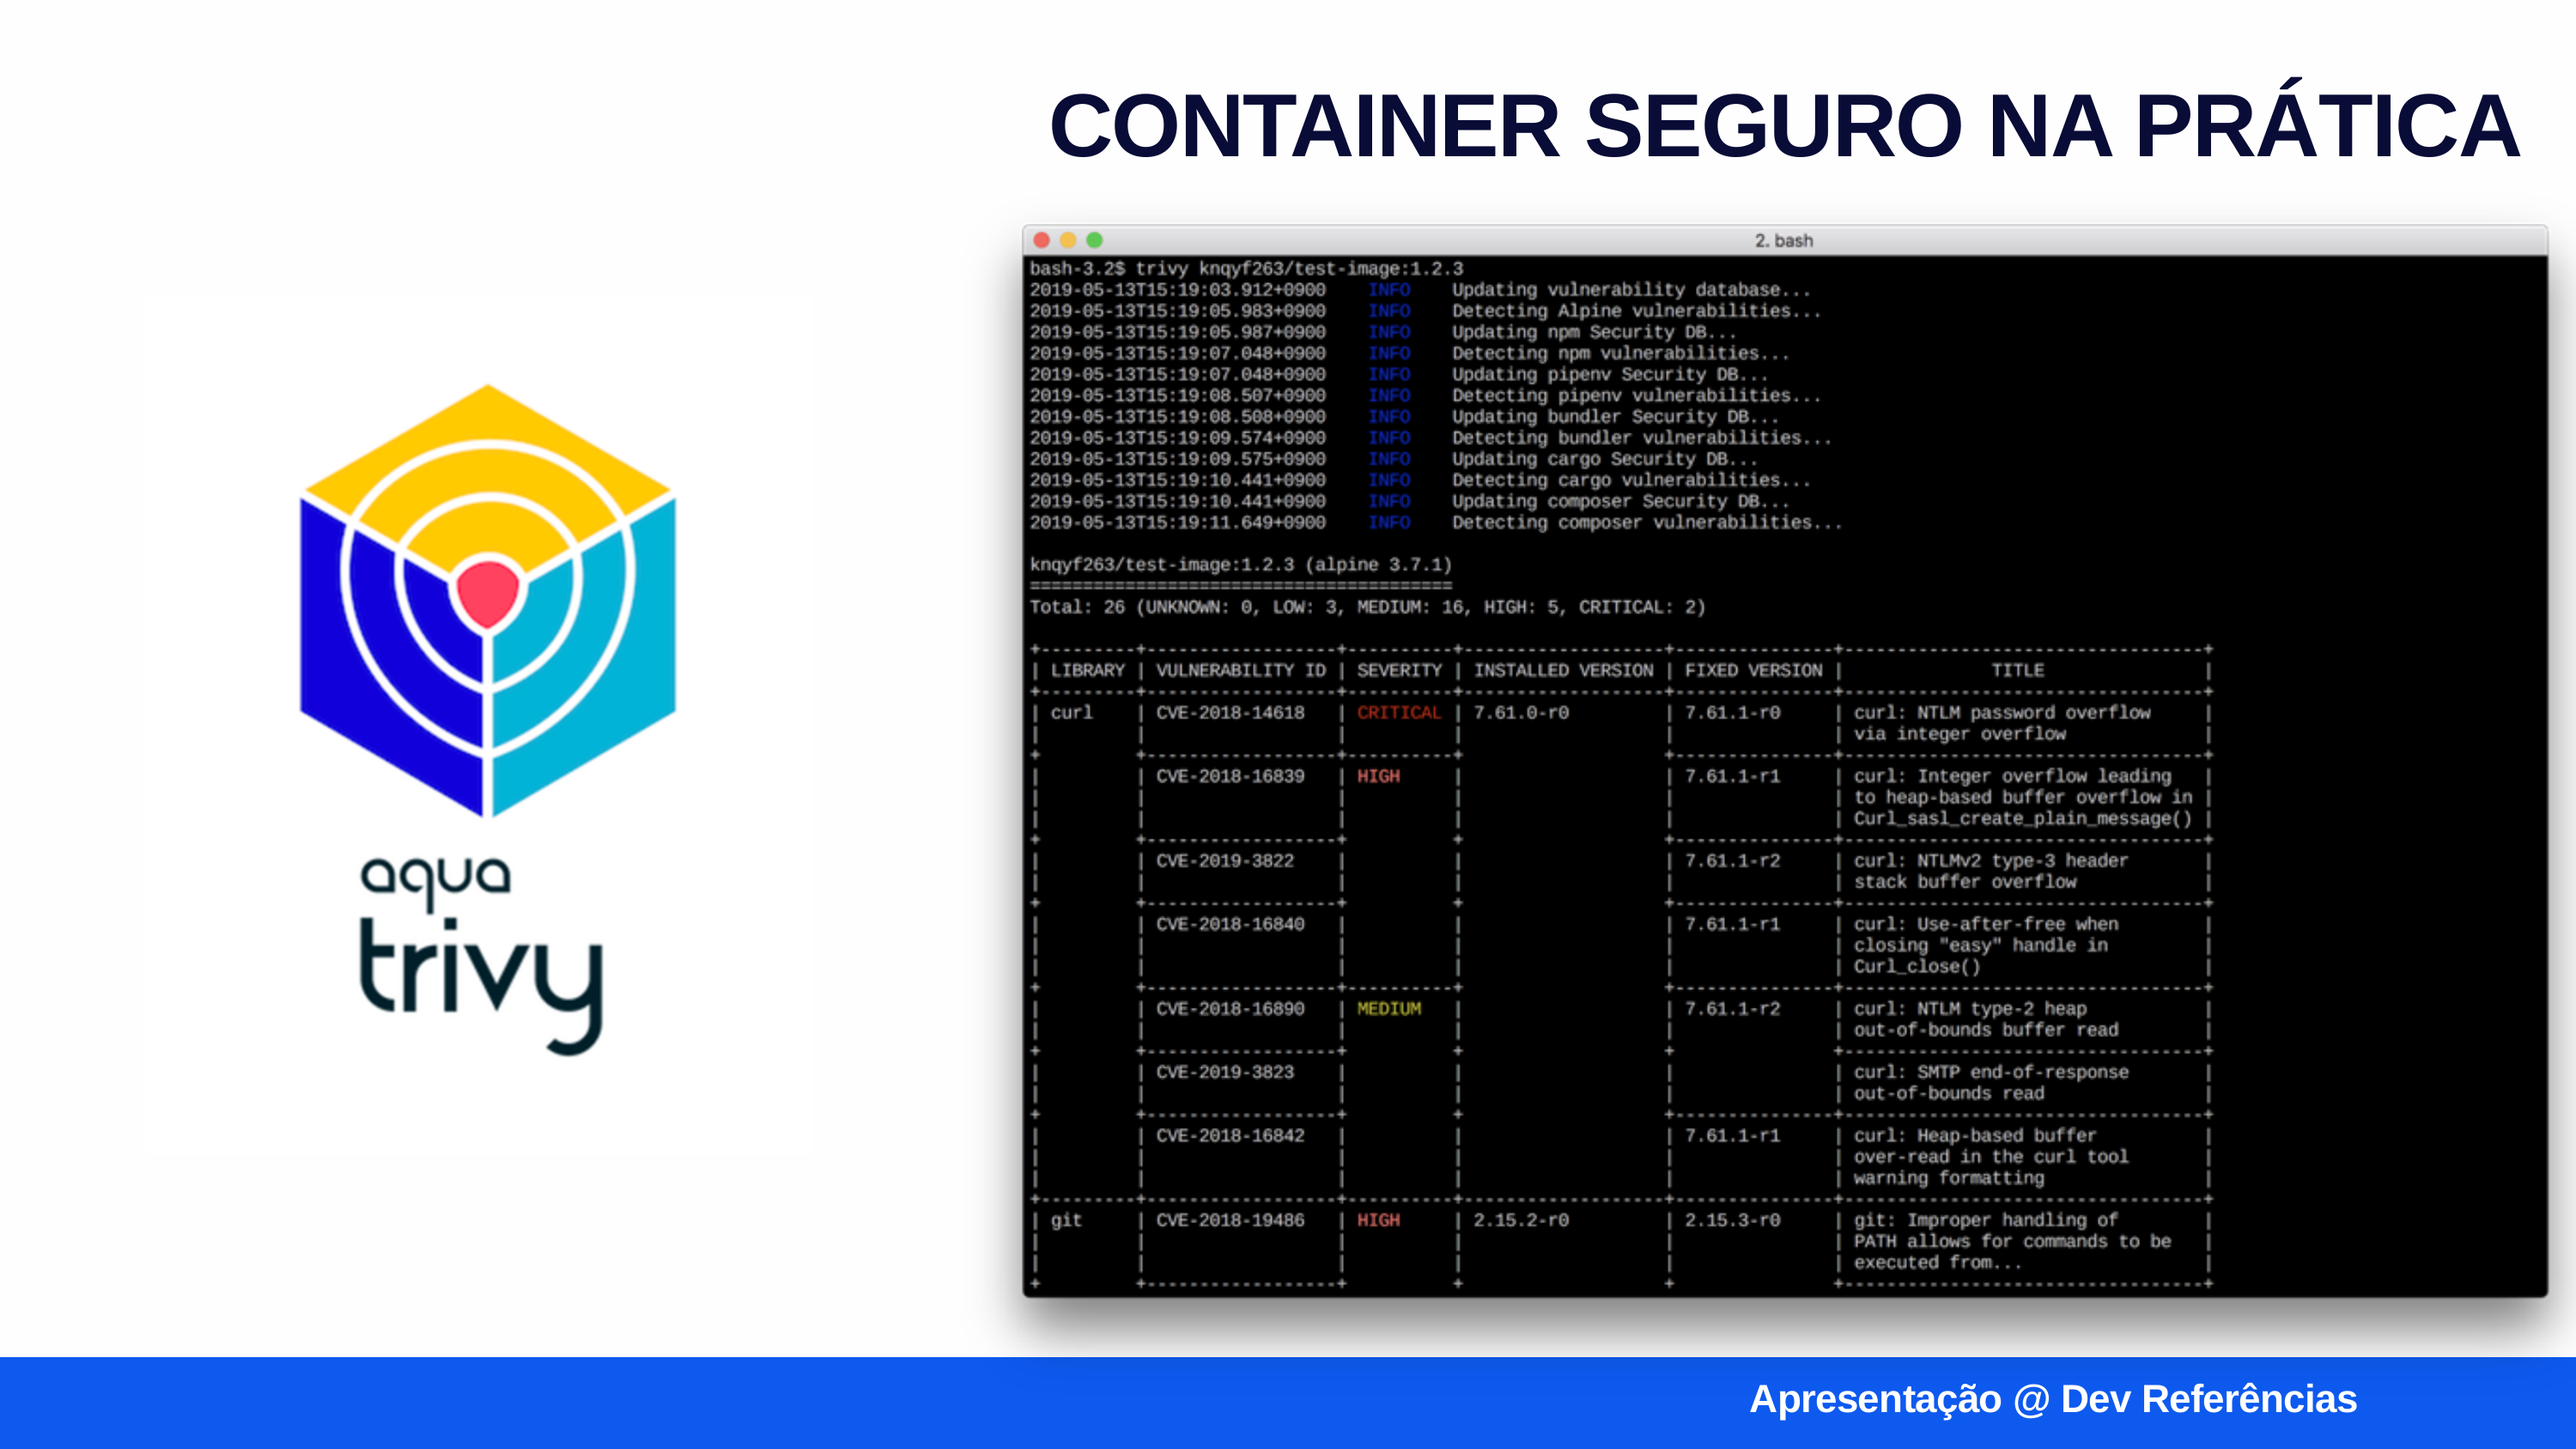

CONTAINER SEGURO NA PRÁTICA

Apresentação @ Dev Referências